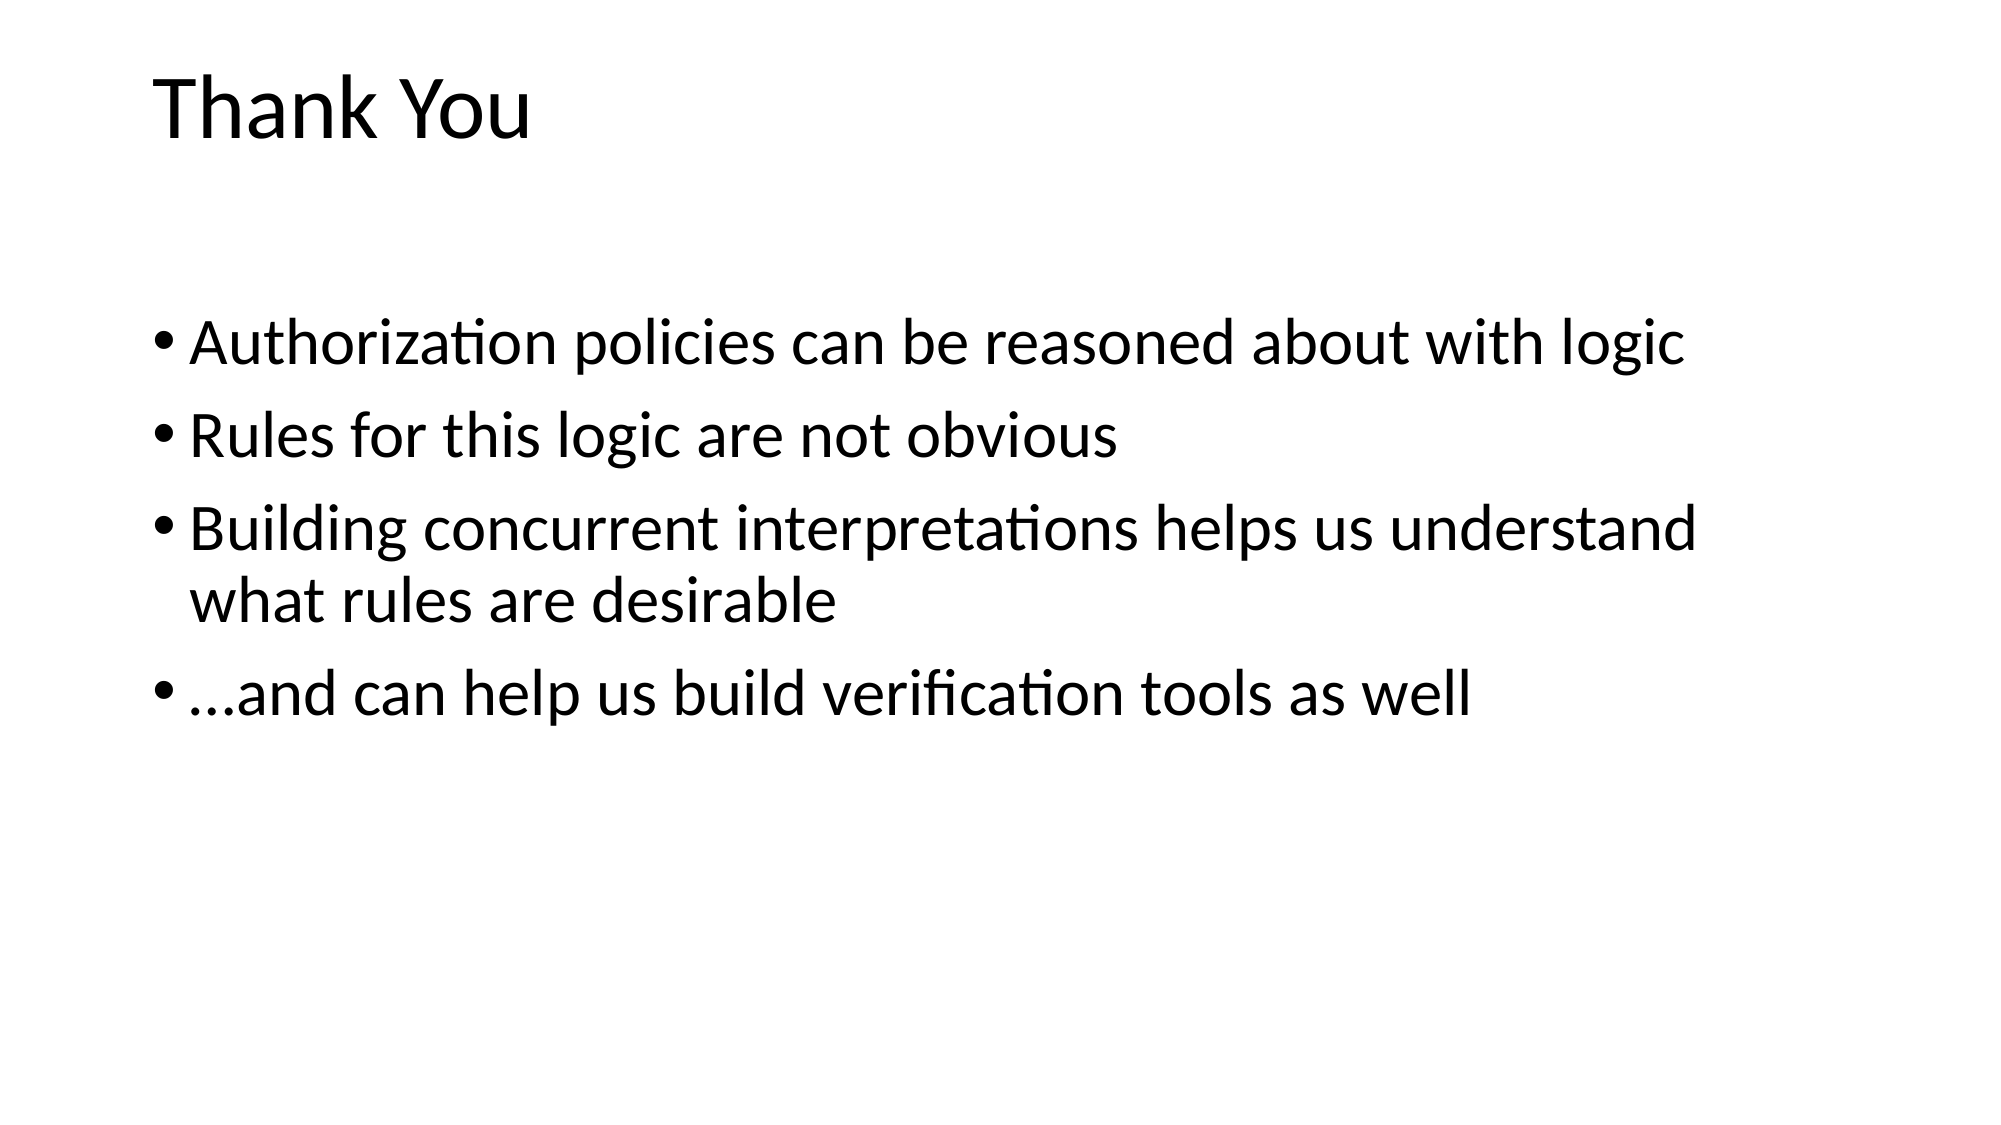

# Thank You
Authorization policies can be reasoned about with logic
Rules for this logic are not obvious
Building concurrent interpretations helps us understand what rules are desirable
…and can help us build verification tools as well